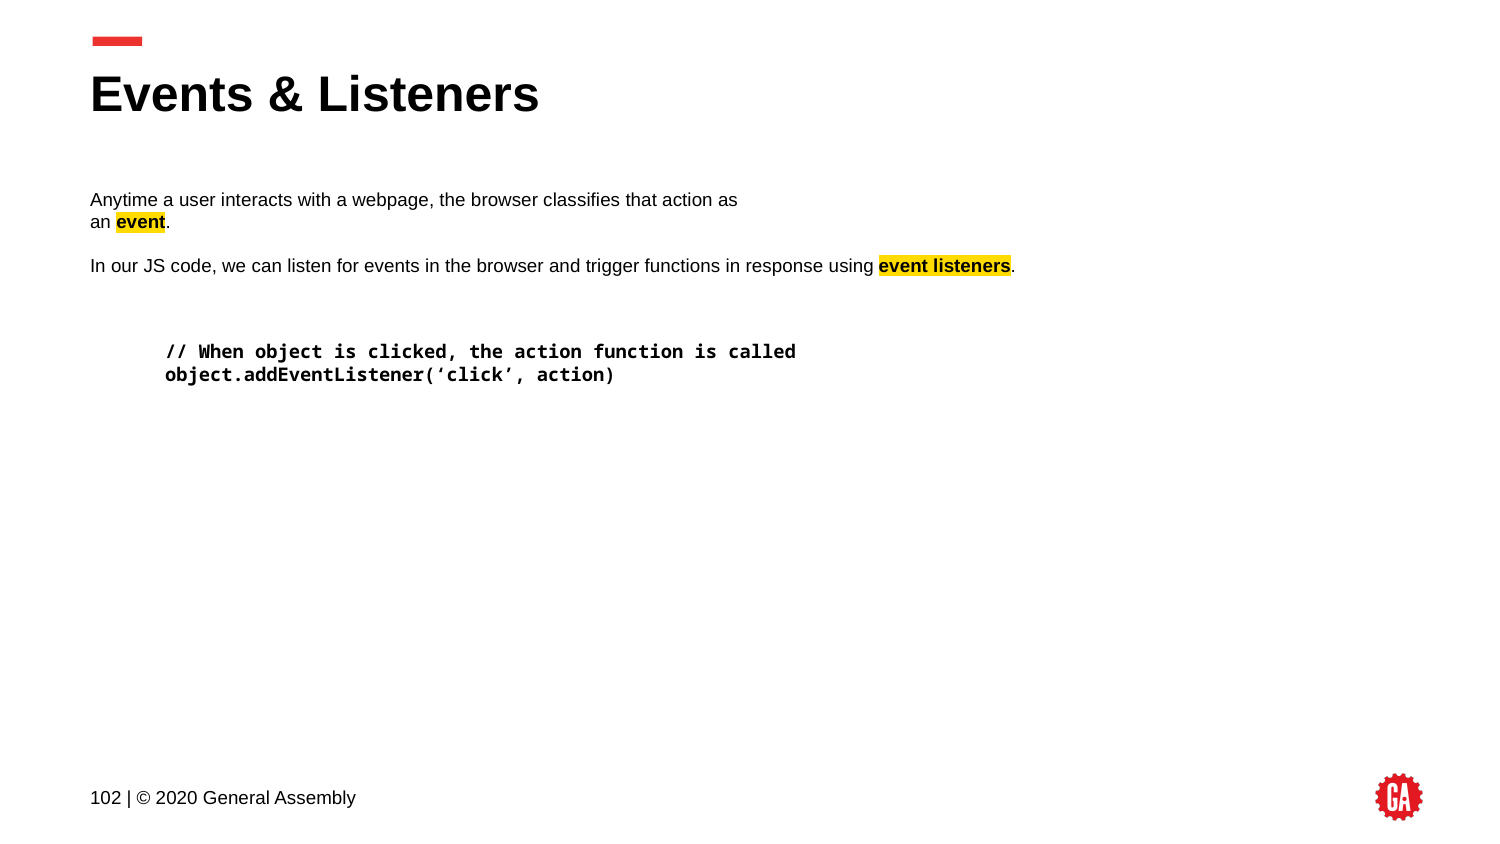

# Events & Listeners
Anytime a user interacts with a webpage, the browser classifies that action as
an event.
In our JS code, we can listen for events in the browser and trigger functions in response using event listeners.

// When object is clicked, the action function is called
object.addEventListener(‘click’, action)
102 | © 2020 General Assembly